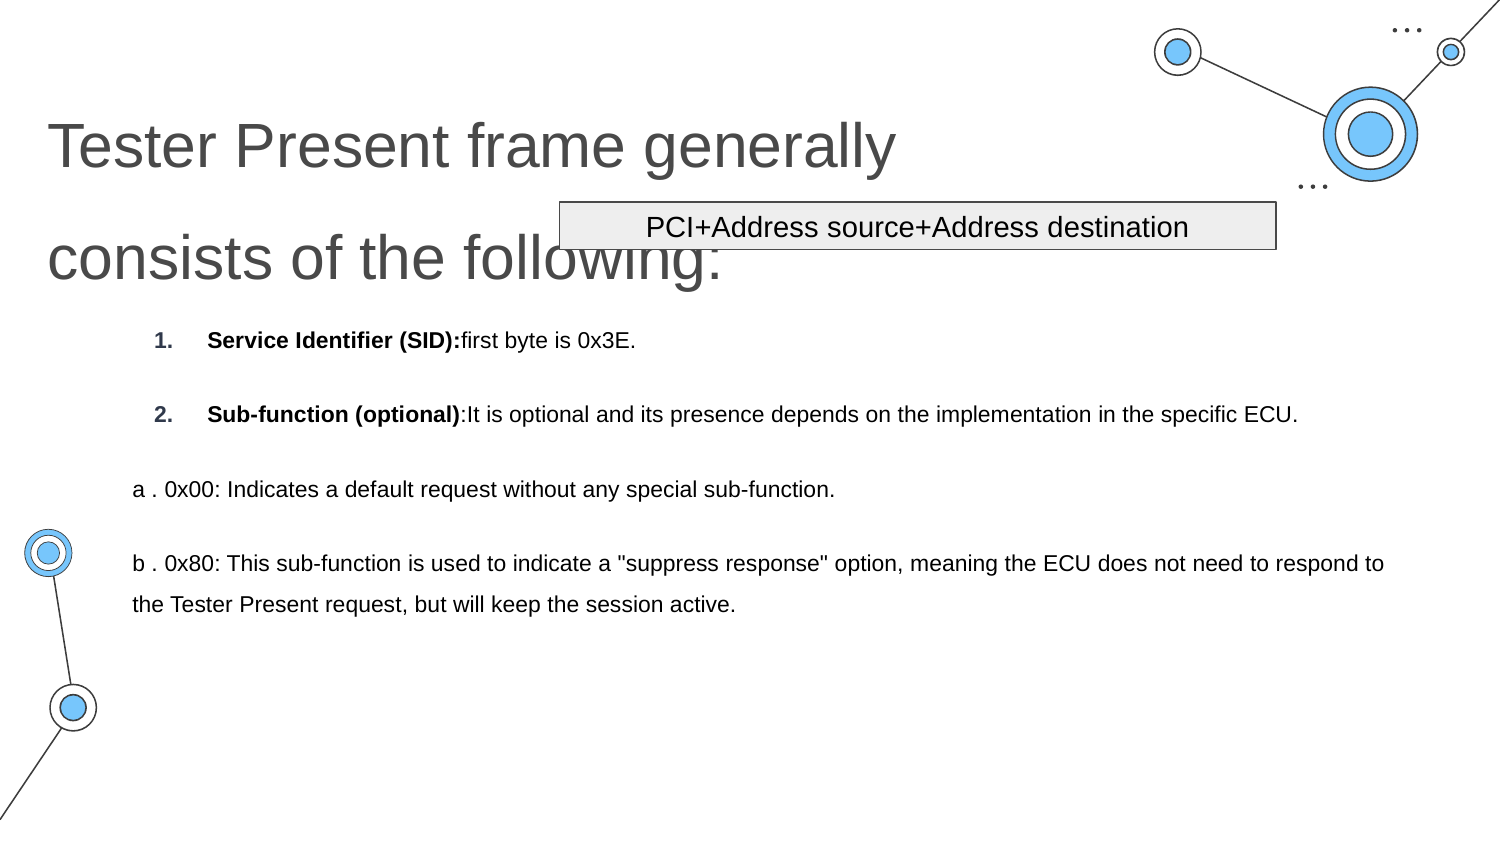

# Tester Present frame generally consists of the following:

Service Identifier (SID):first byte is 0x3E.
Sub-function (optional):It is optional and its presence depends on the implementation in the specific ECU.
a . 0x00: Indicates a default request without any special sub-function.
b . 0x80: This sub-function is used to indicate a "suppress response" option, meaning the ECU does not need to respond to the Tester Present request, but will keep the session active.
PCI+Address source+Address destination